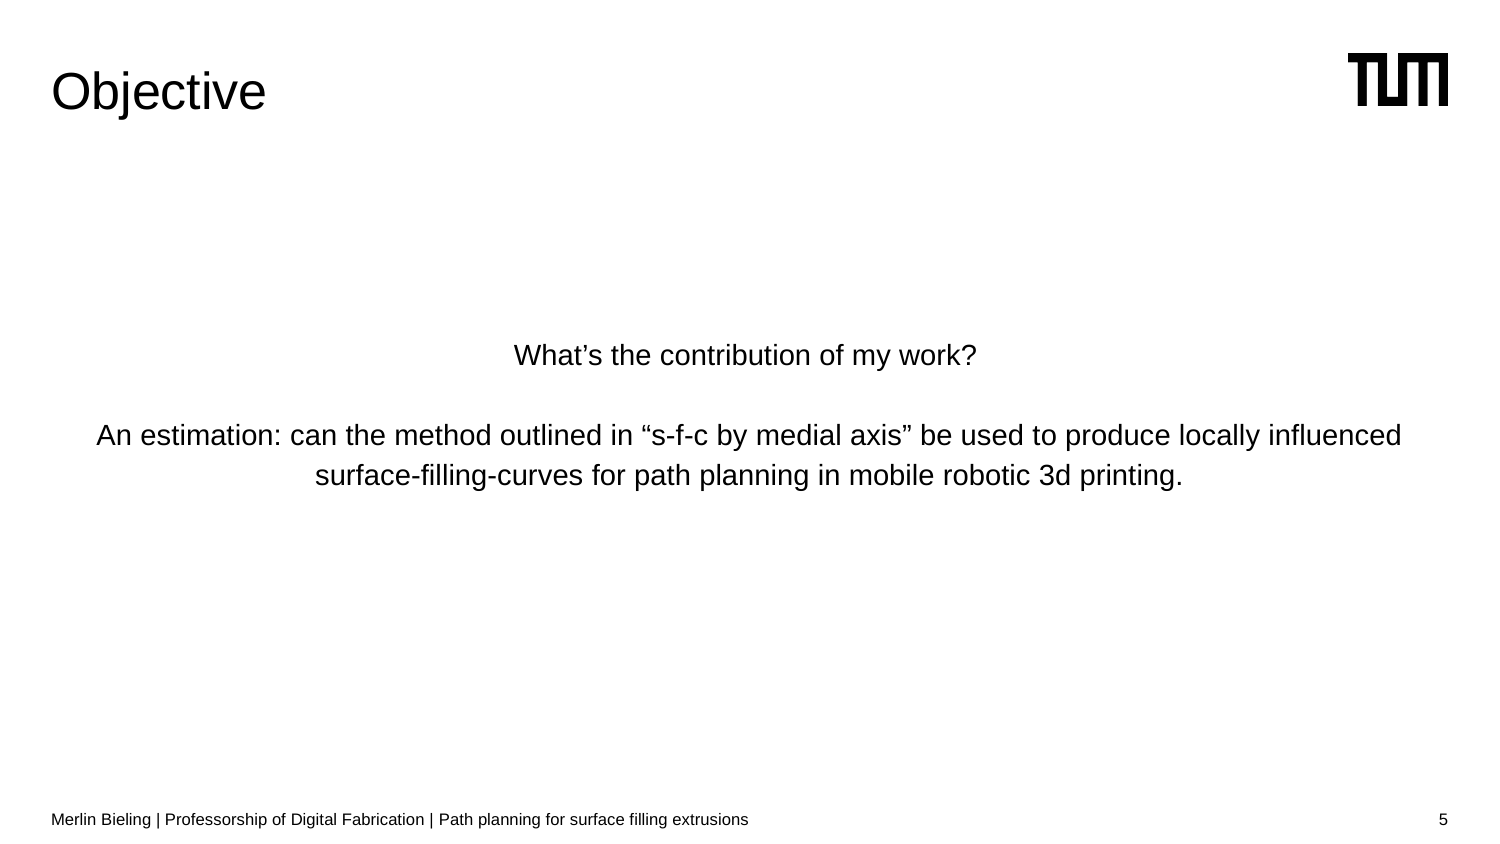

# Objective

What’s the contribution of my work?

An estimation: can the method outlined in “s-f-c by medial axis” be used to produce locally influenced surface-filling-curves for path planning in mobile robotic 3d printing.
Merlin Bieling | Professorship of Digital Fabrication | Path planning for surface filling extrusions
5